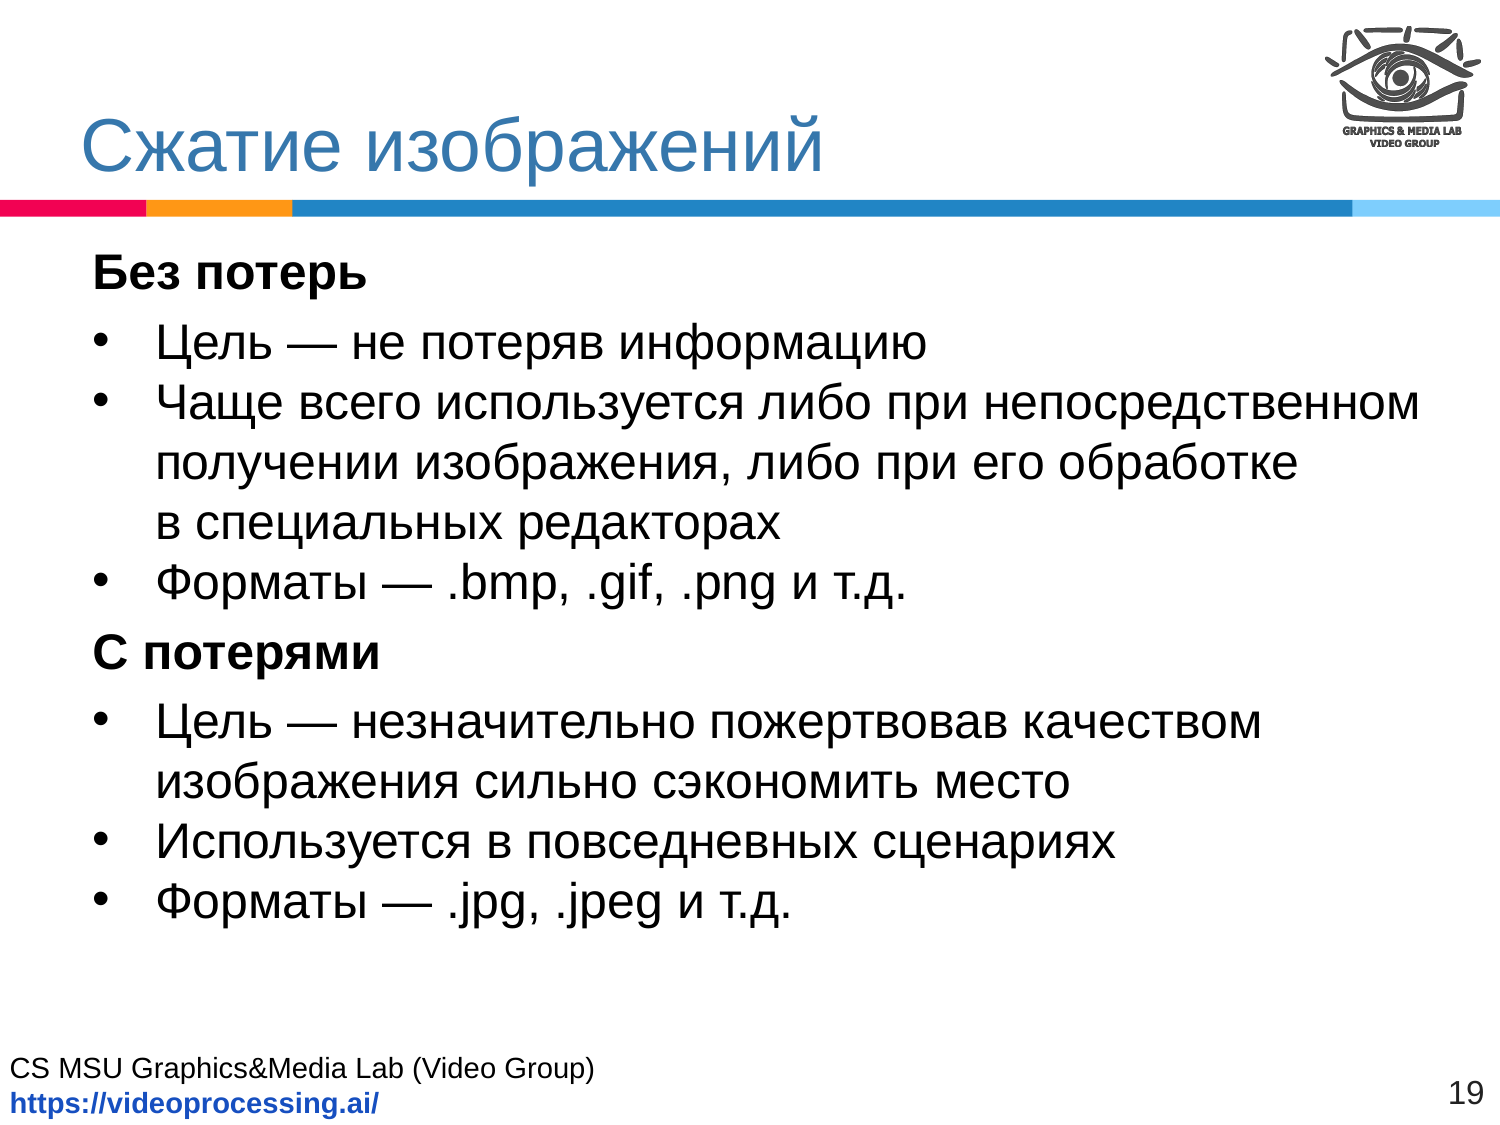

# Сжатие изображений
Без потерь
Цель — не потеряв информацию
Чаще всего используется либо при непосредственном получении изображения, либо при его обработке
в специальных редакторах
Форматы — .bmp, .gif, .png и т.д.
С потерями
Цель — незначительно пожертвовав качеством изображения сильно сэкономить место
Используется в повседневных сценариях
Форматы — .jpg, .jpeg и т.д.

19